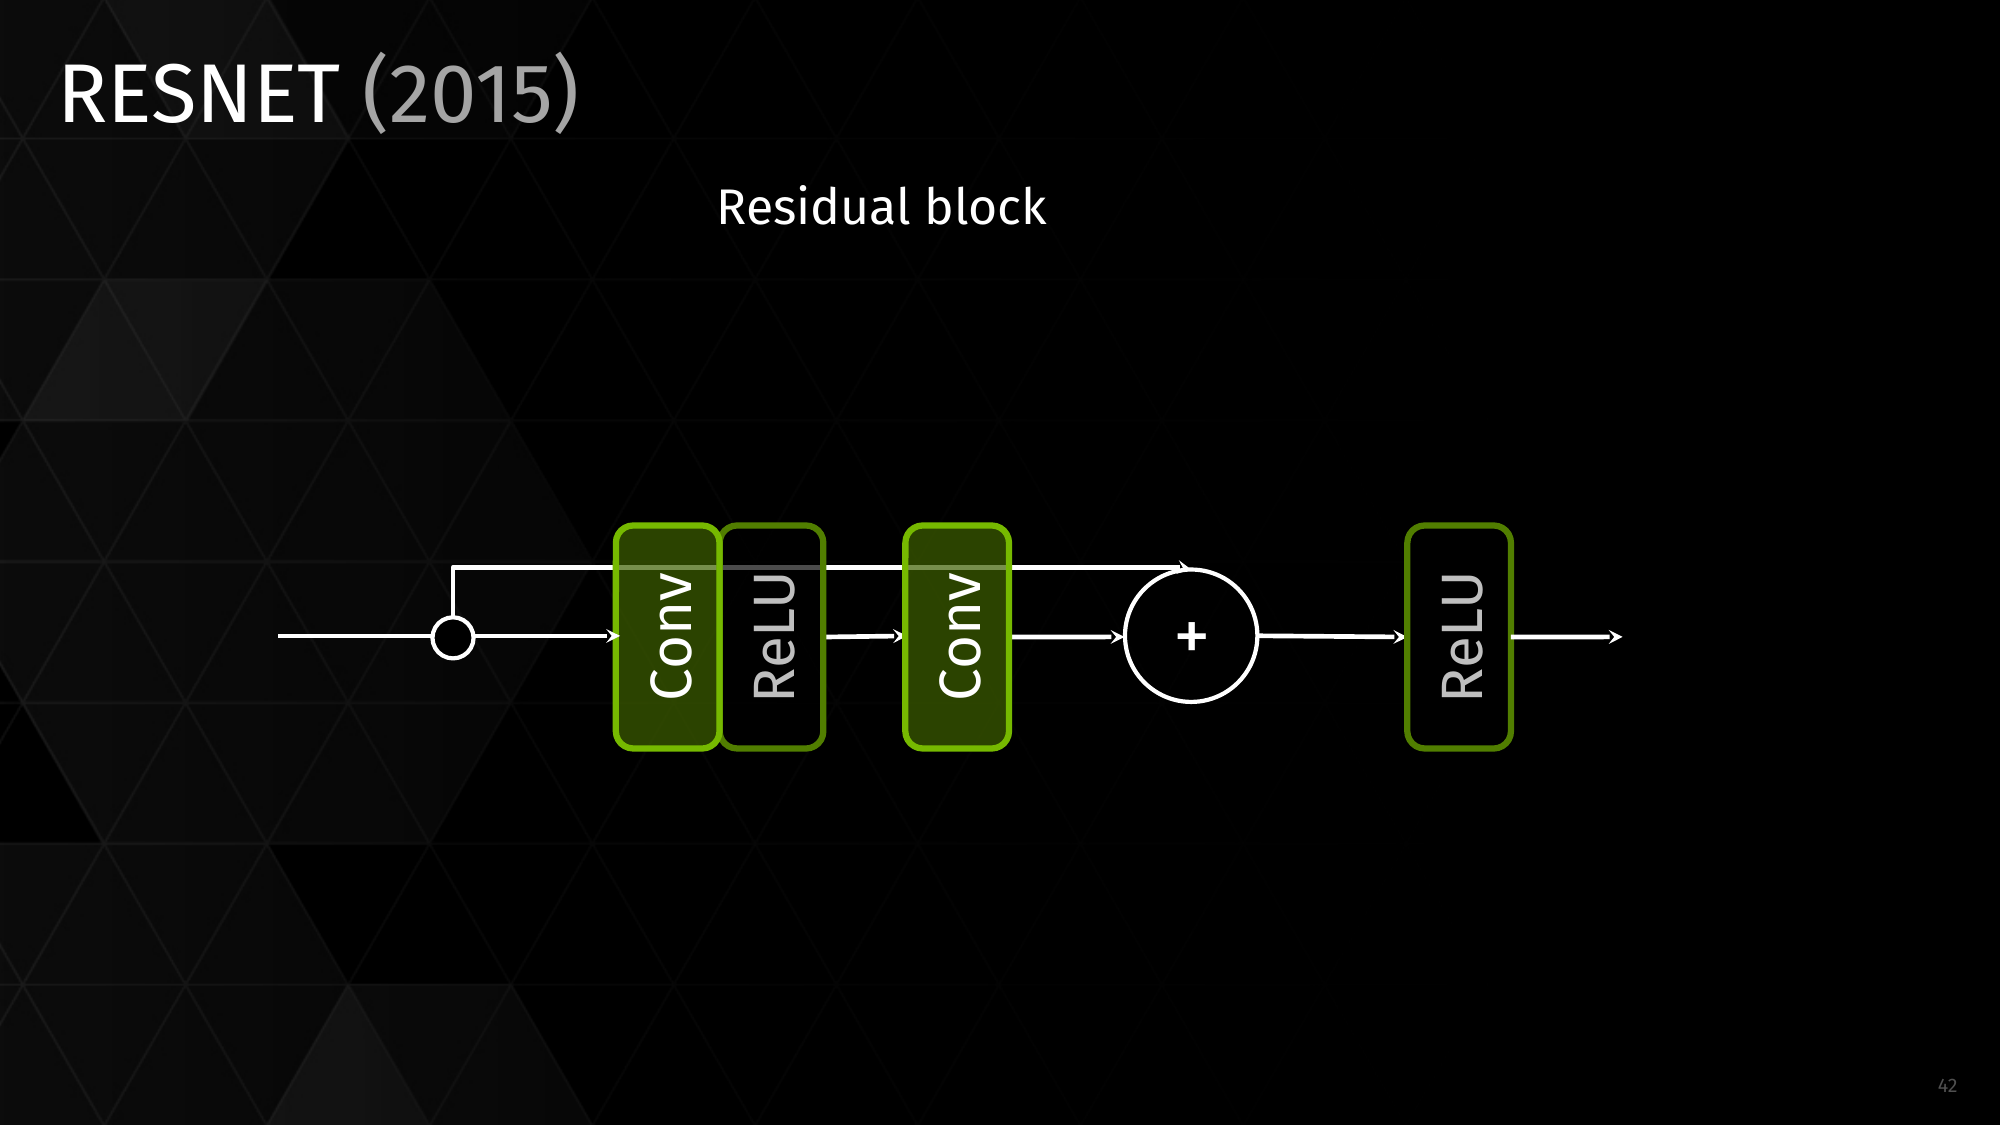

# RESNET (2015)
Residual block
+

Conv
ReLU
Conv
ReLU